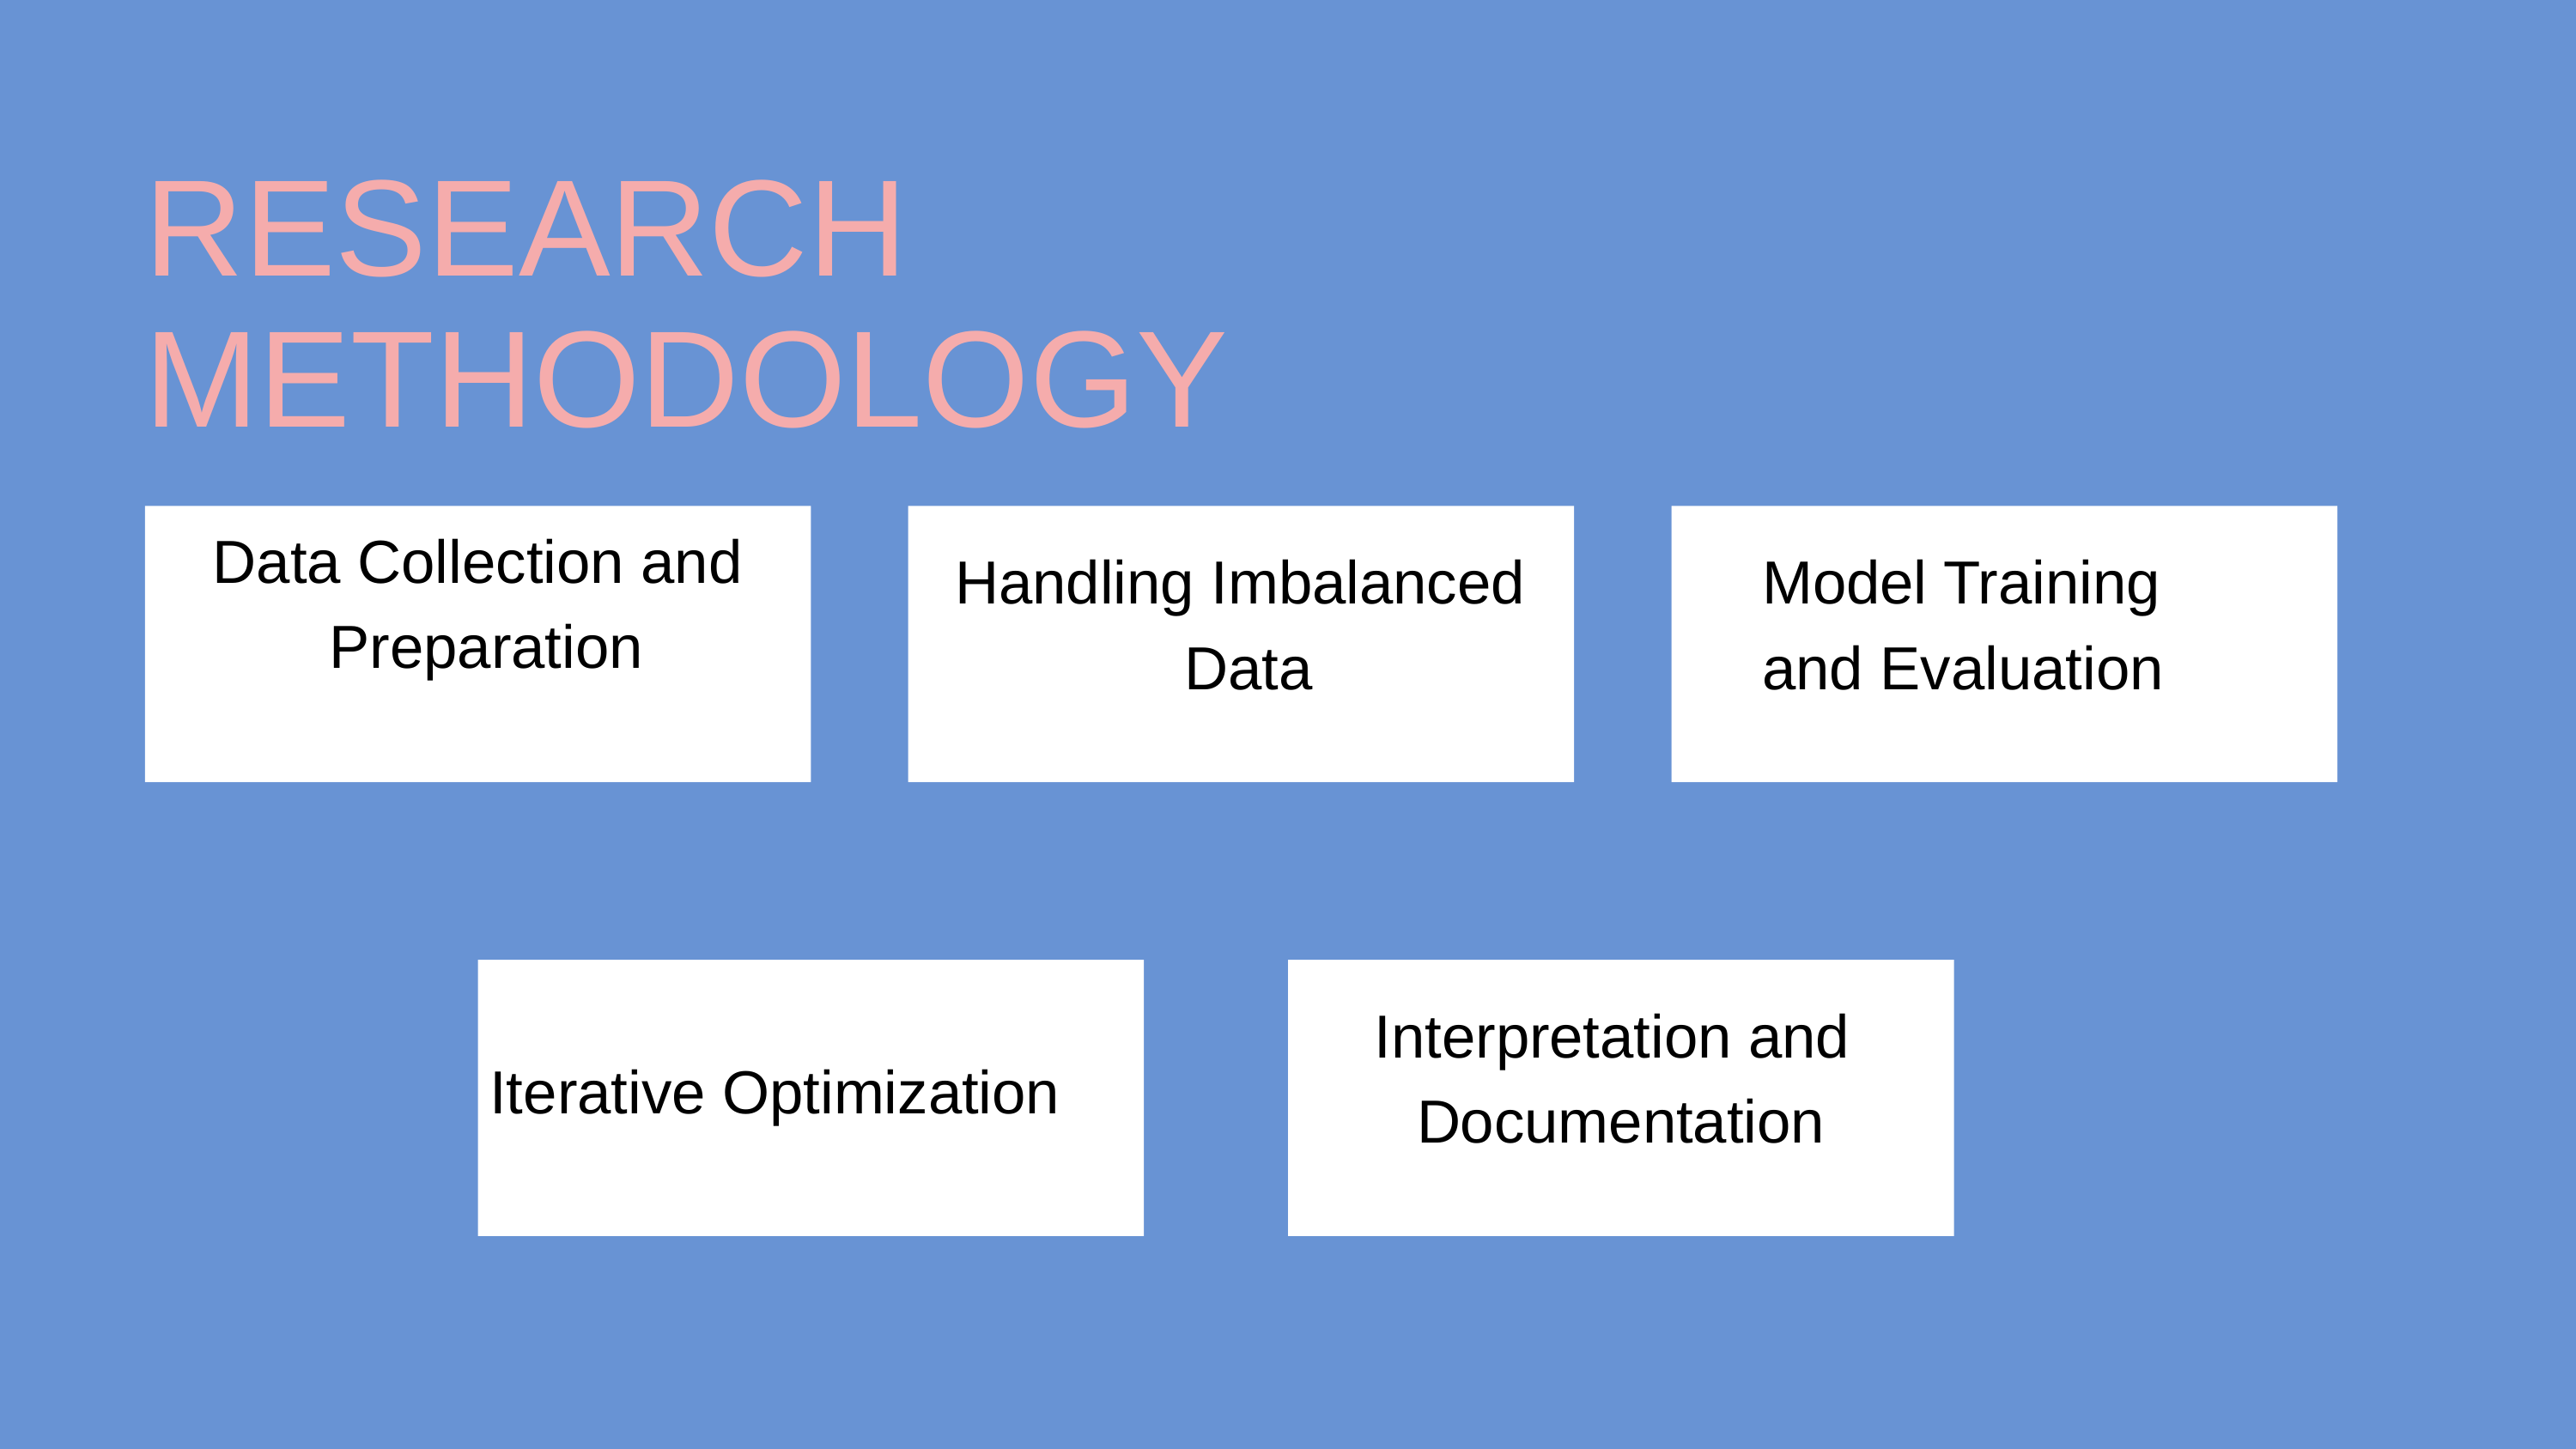

RESEARCH METHODOLOGY

Data Collection and
 Preparation
Handling Imbalanced
Data

Model Training
and Evaluation

Interpretation and
Documentation

Iterative Optimization